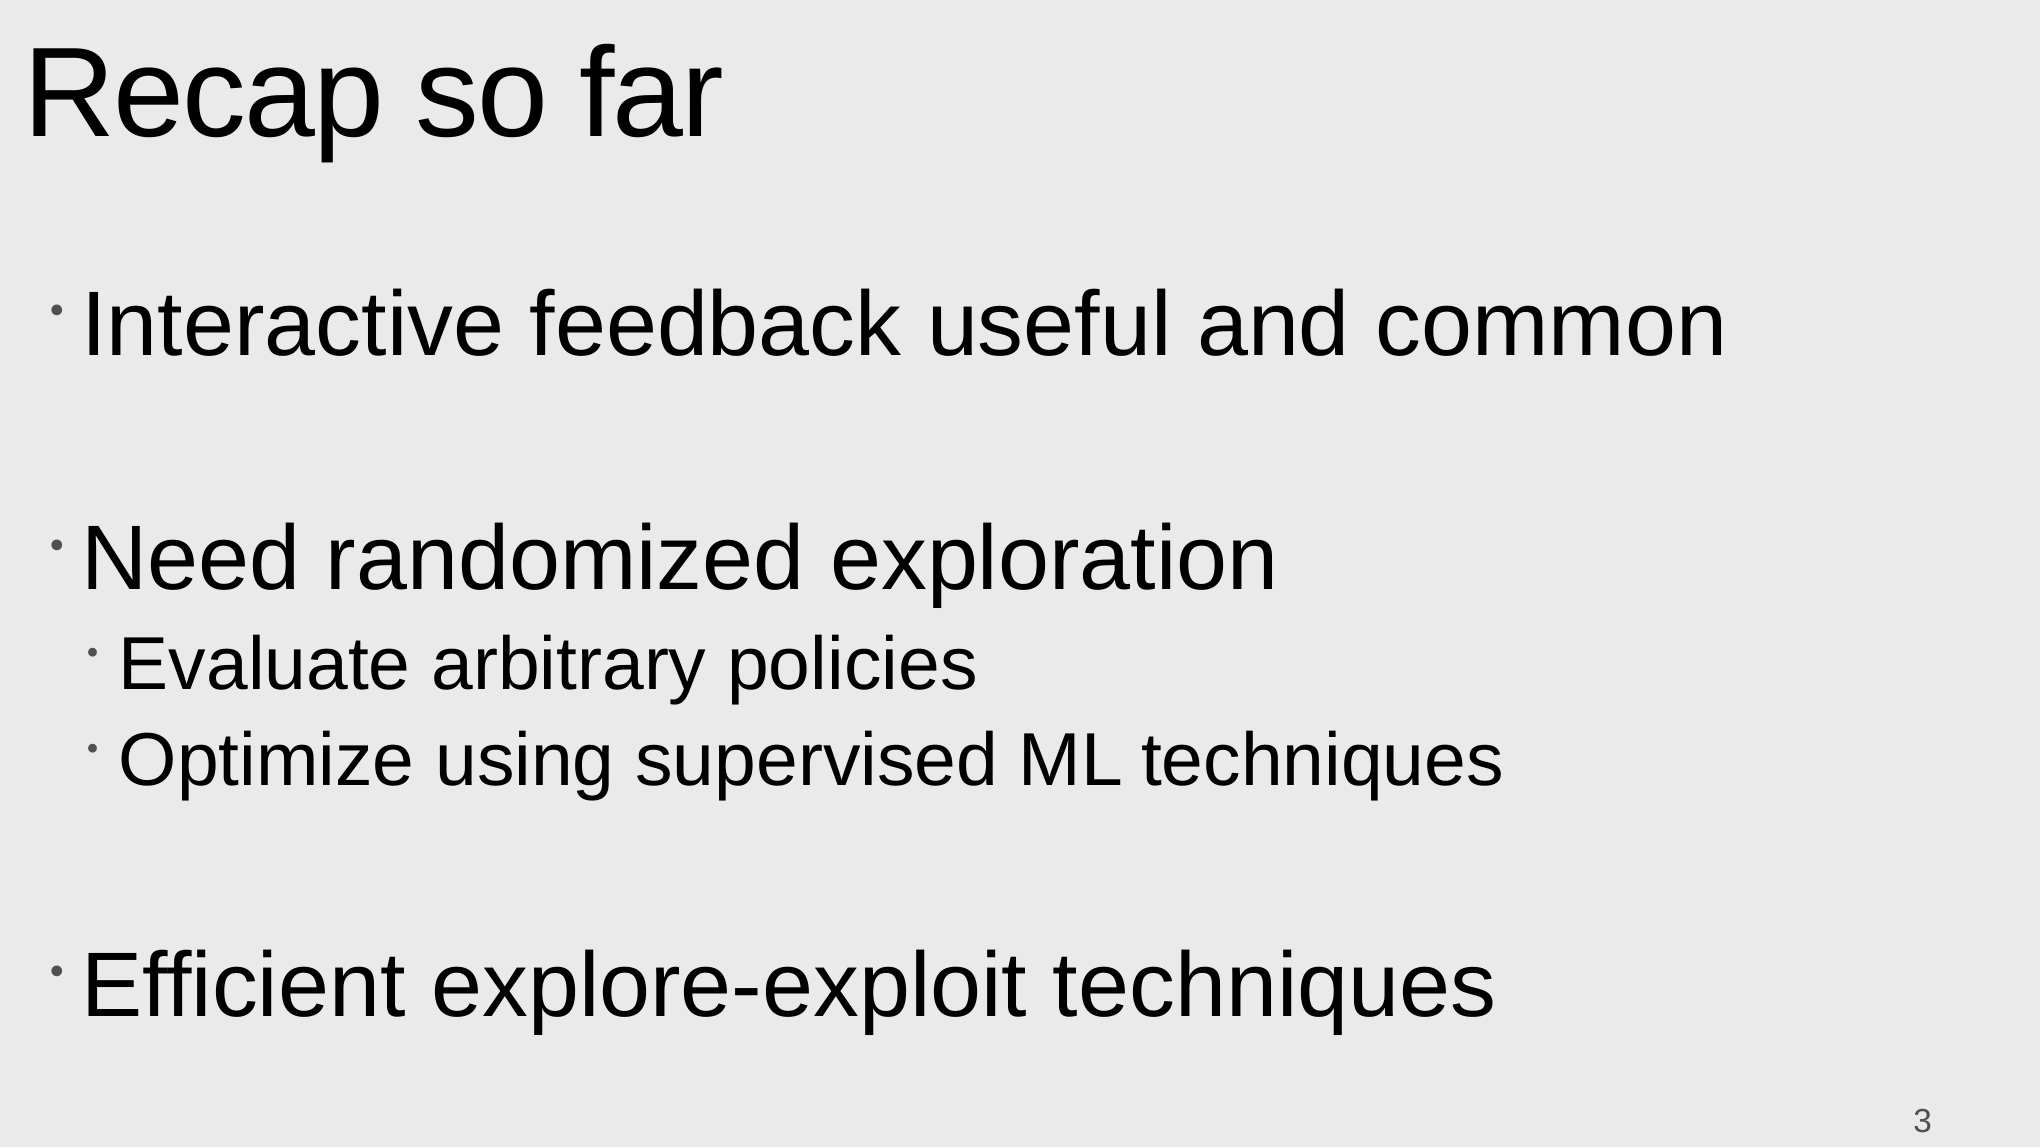

# Recap so far
Interactive feedback useful and common

Need randomized exploration
Evaluate arbitrary policies
Optimize using supervised ML techniques

Efficient explore-exploit techniques